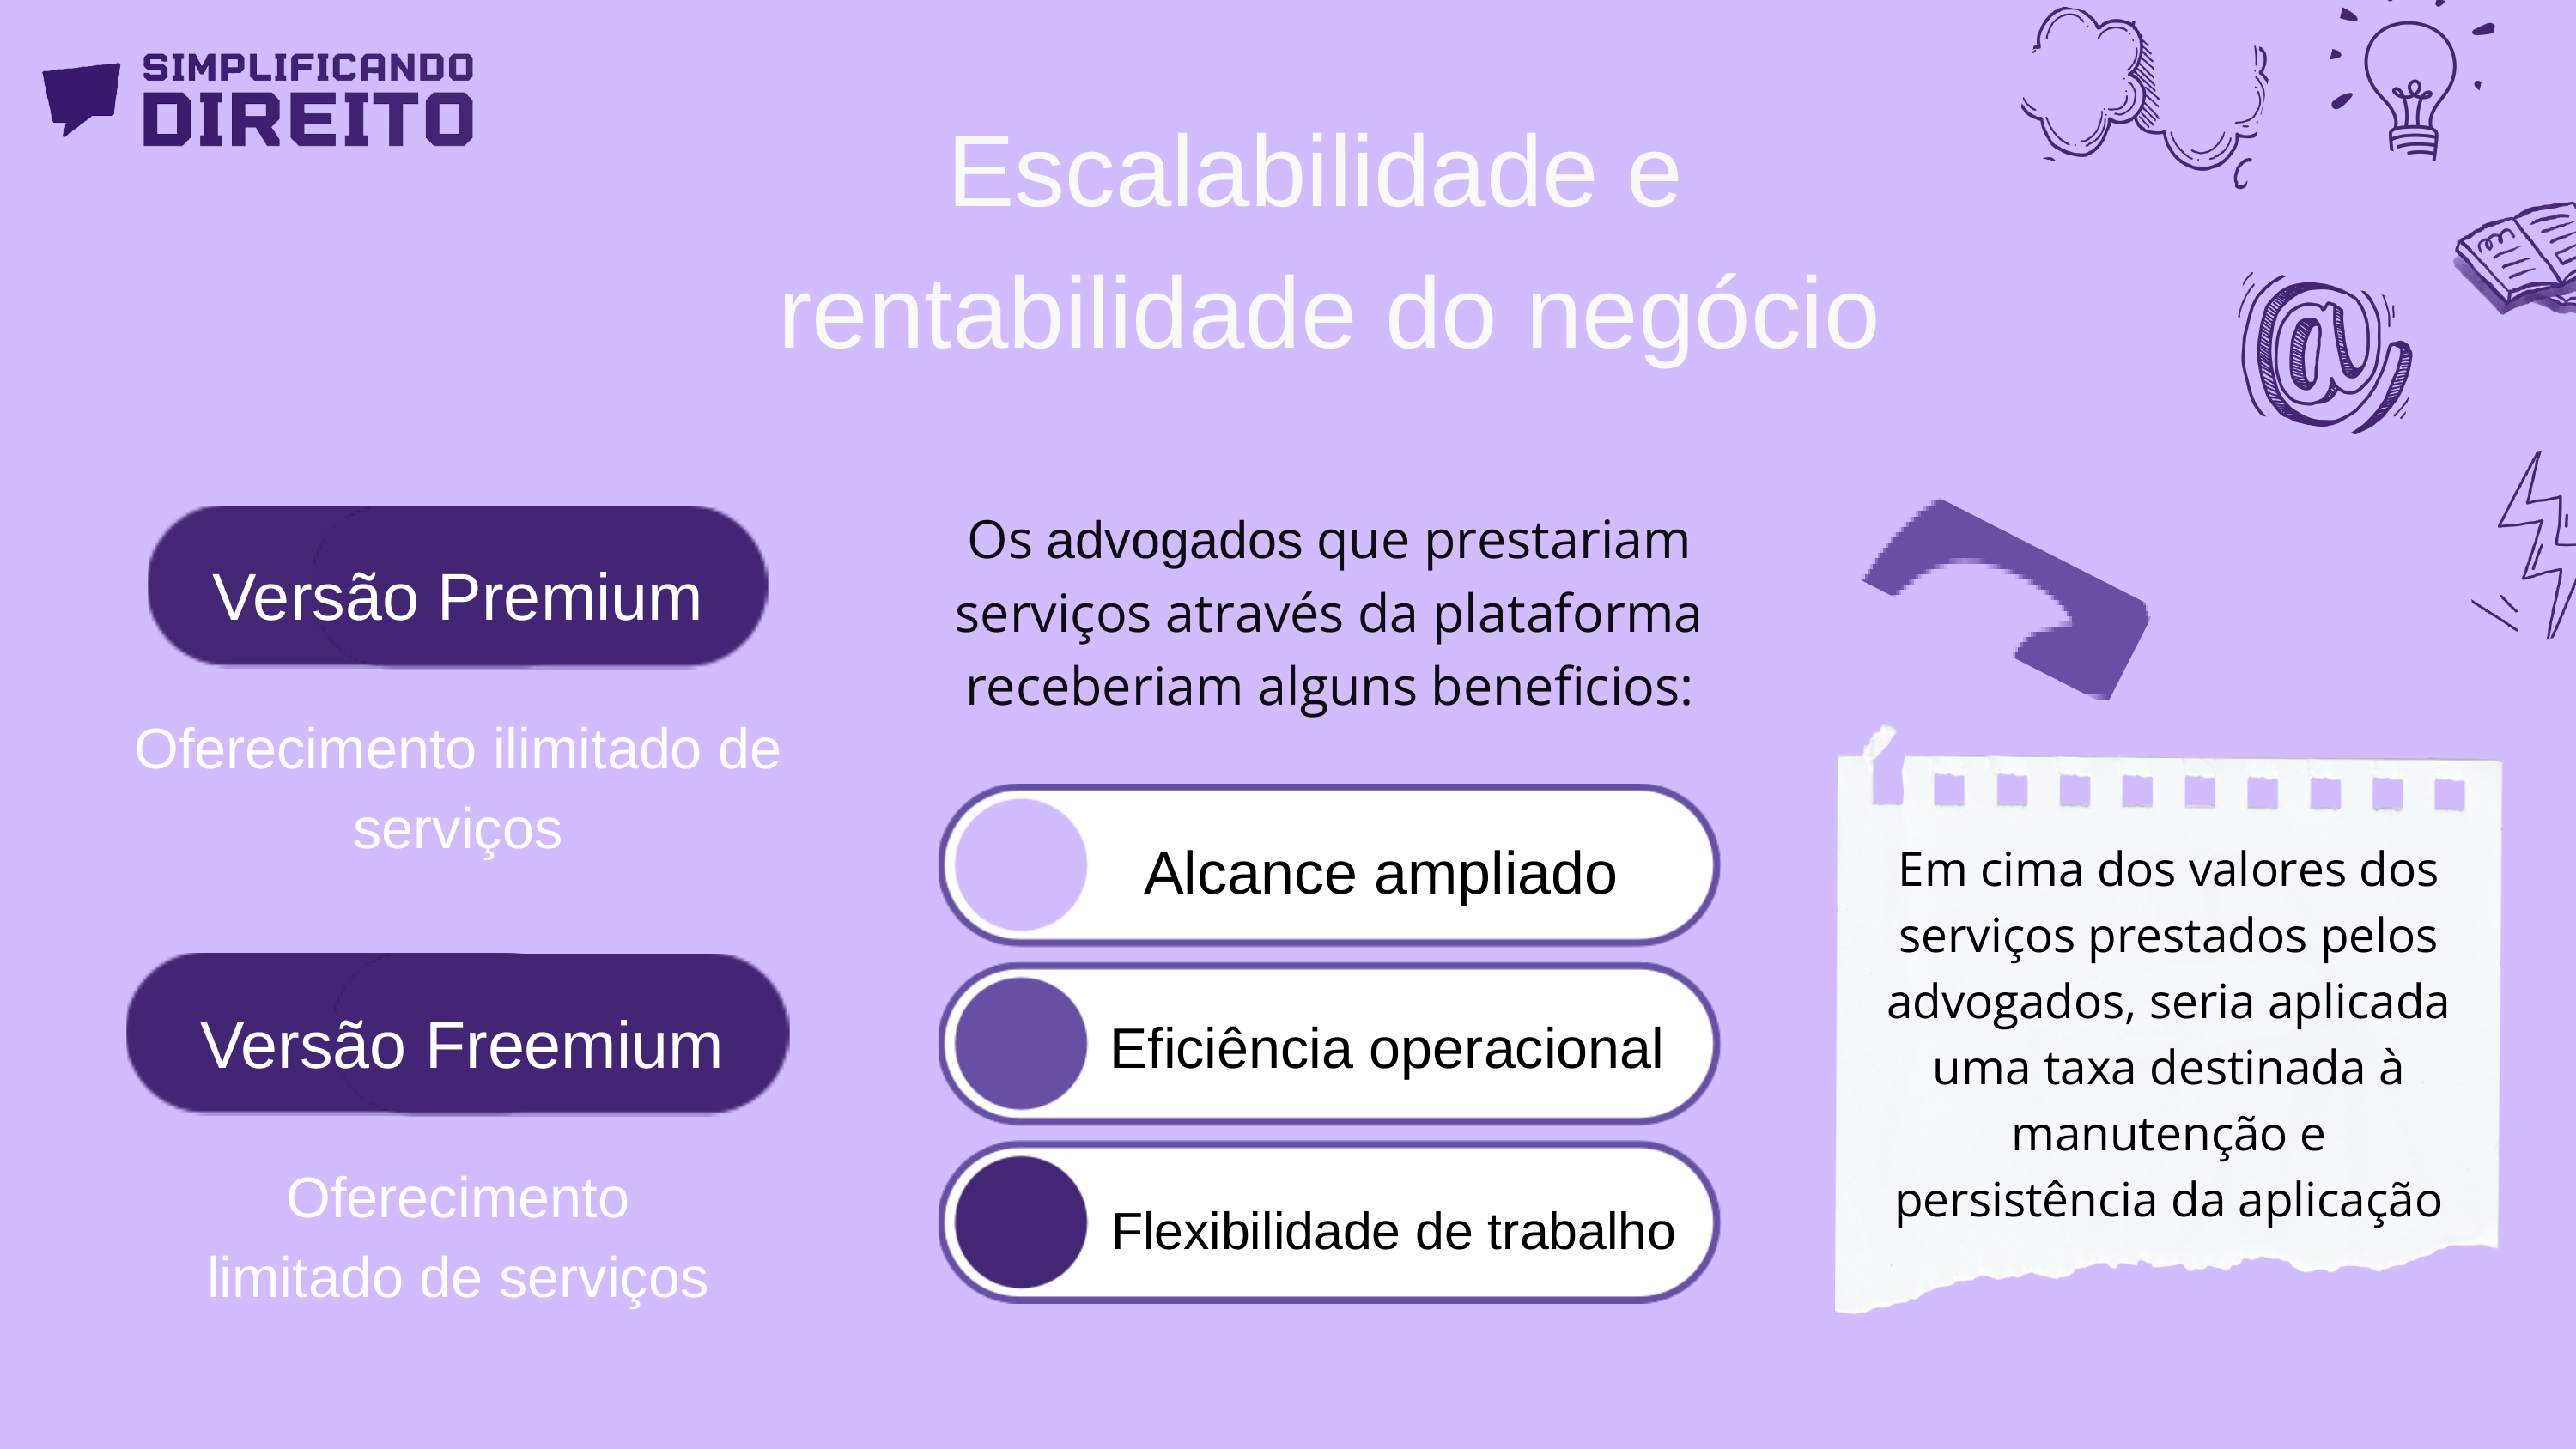

Escalabilidade e
rentabilidade do negócio

Os advogados que prestariam serviços através da plataforma receberiam alguns beneficios:

Versão Premium

Oferecimento ilimitado de serviços

Alcance ampliado
Eficiência operacional
Flexibilidade de trabalho
Em cima dos valores dos serviços prestados pelos advogados, seria aplicada uma taxa destinada à manutenção e persistência da aplicação

Versão Freemium
Oferecimento
limitado de serviços